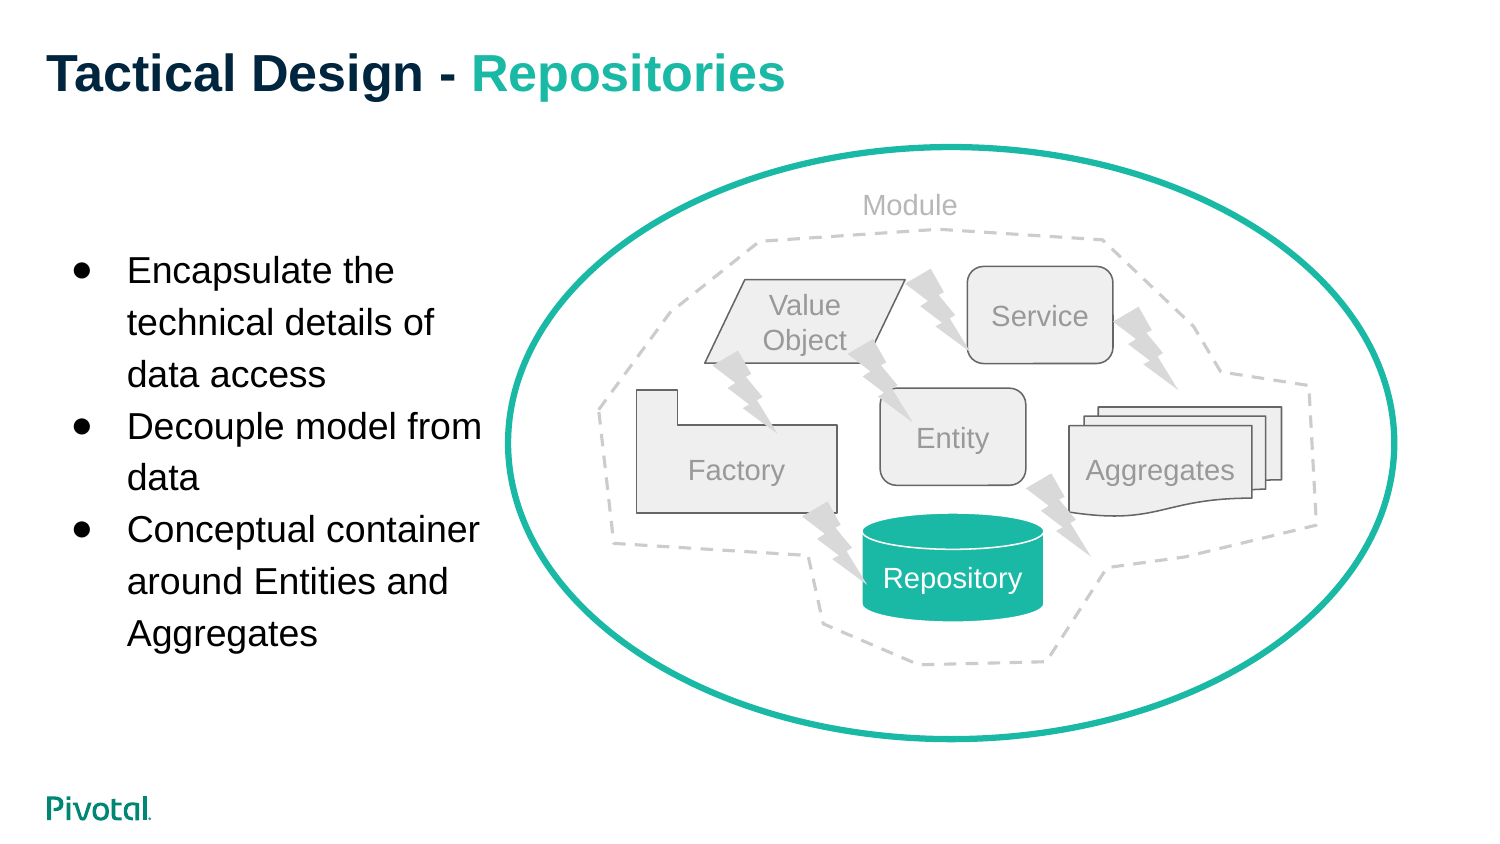

# Tactical Design - Repositories

Module
Encapsulate the technical details of data access
Decouple model from data
Conceptual container around Entities and Aggregates

Service

Value Object

Entity
Factory
Aggregates

Repository